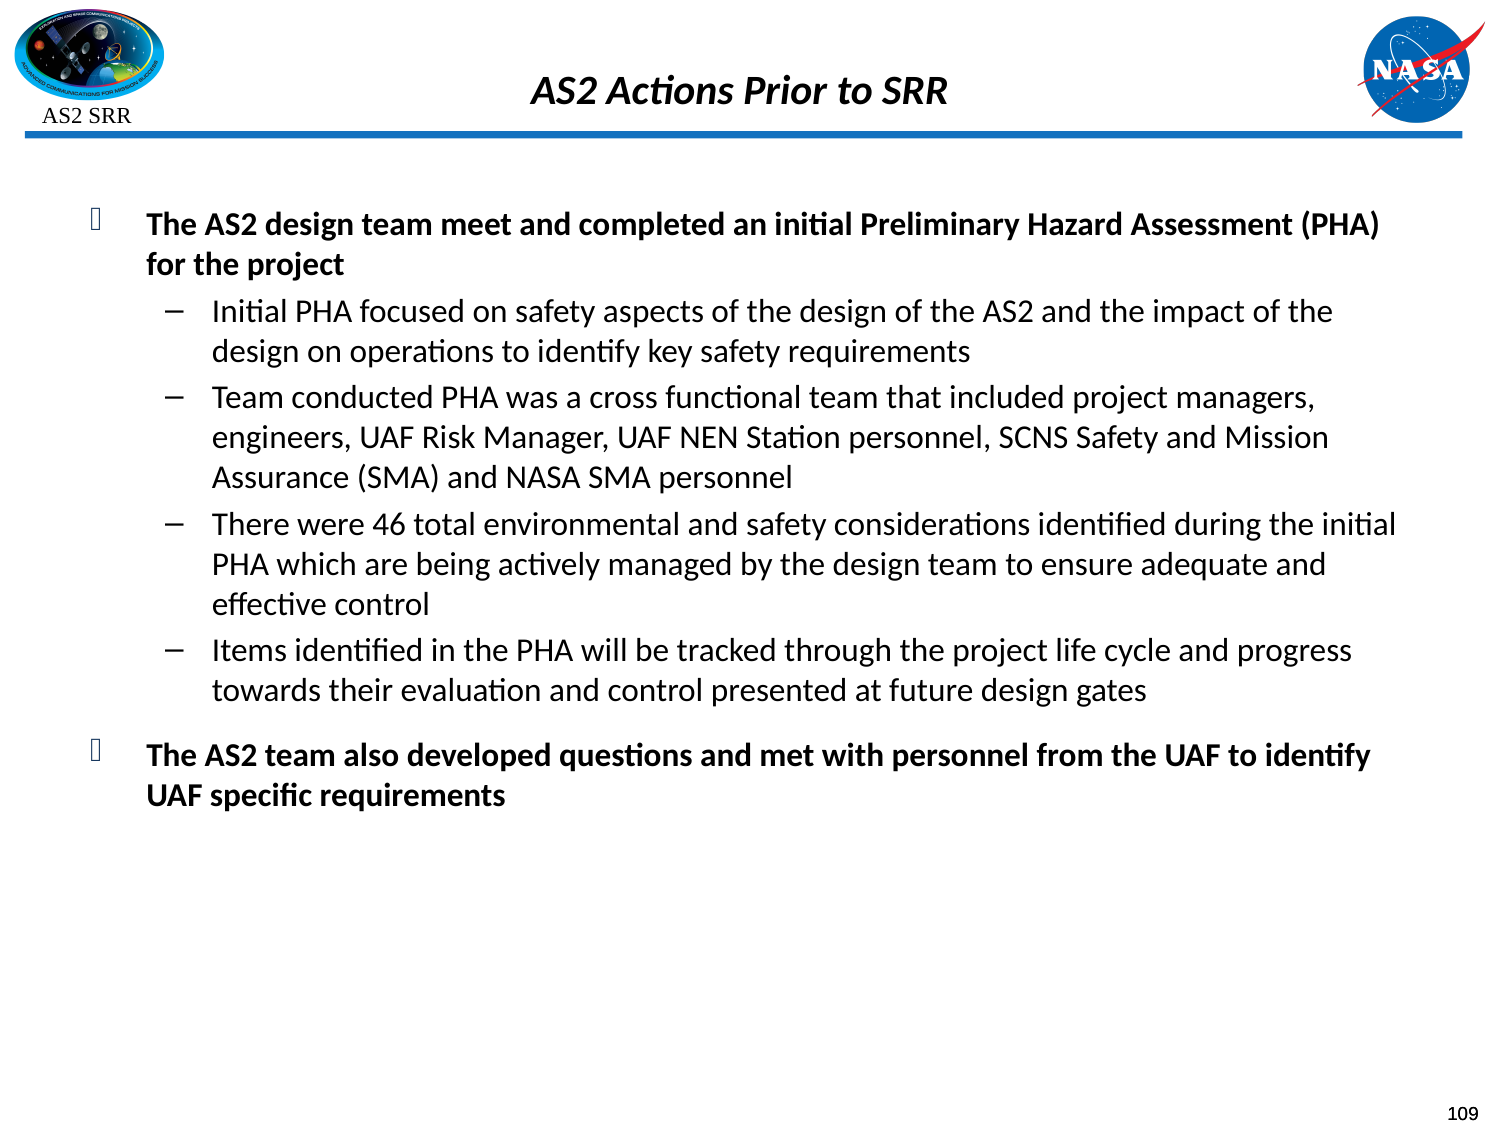

# AS2 Actions Prior to SRR
The AS2 design team meet and completed an initial Preliminary Hazard Assessment (PHA) for the project
Initial PHA focused on safety aspects of the design of the AS2 and the impact of the design on operations to identify key safety requirements
Team conducted PHA was a cross functional team that included project managers, engineers, UAF Risk Manager, UAF NEN Station personnel, SCNS Safety and Mission Assurance (SMA) and NASA SMA personnel
There were 46 total environmental and safety considerations identified during the initial PHA which are being actively managed by the design team to ensure adequate and effective control
Items identified in the PHA will be tracked through the project life cycle and progress towards their evaluation and control presented at future design gates
The AS2 team also developed questions and met with personnel from the UAF to identify UAF specific requirements